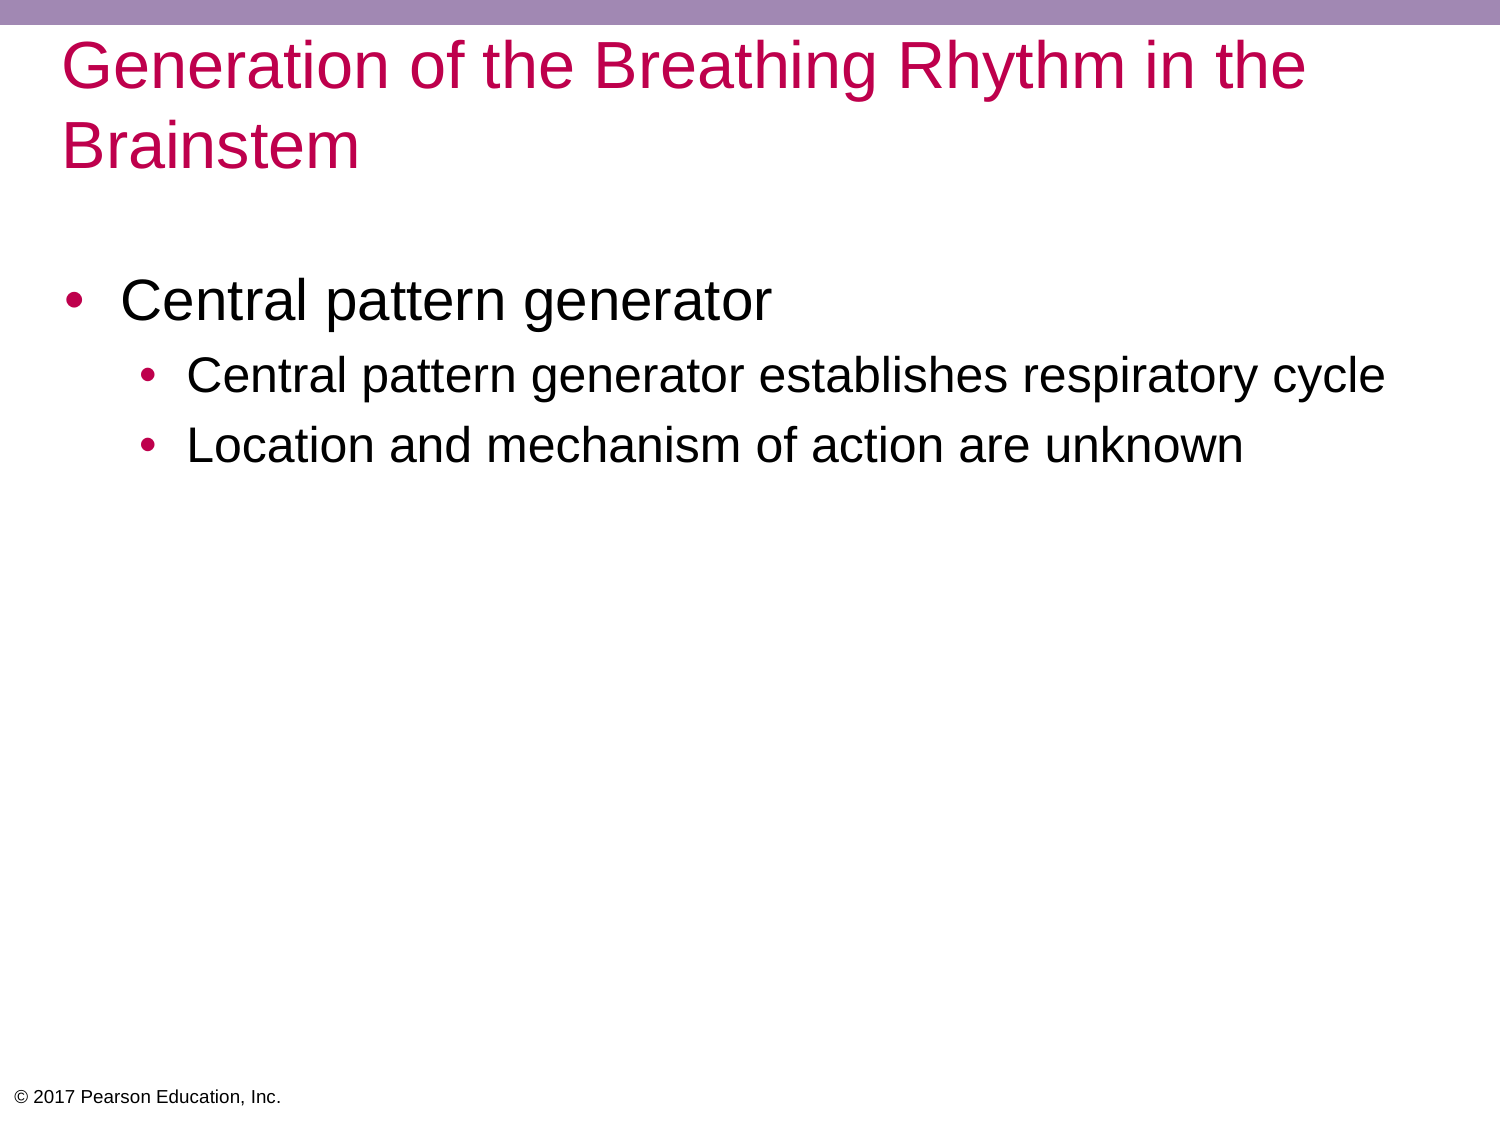

# Generation of the Breathing Rhythm in the Brainstem
Central pattern generator
Central pattern generator establishes respiratory cycle
Location and mechanism of action are unknown